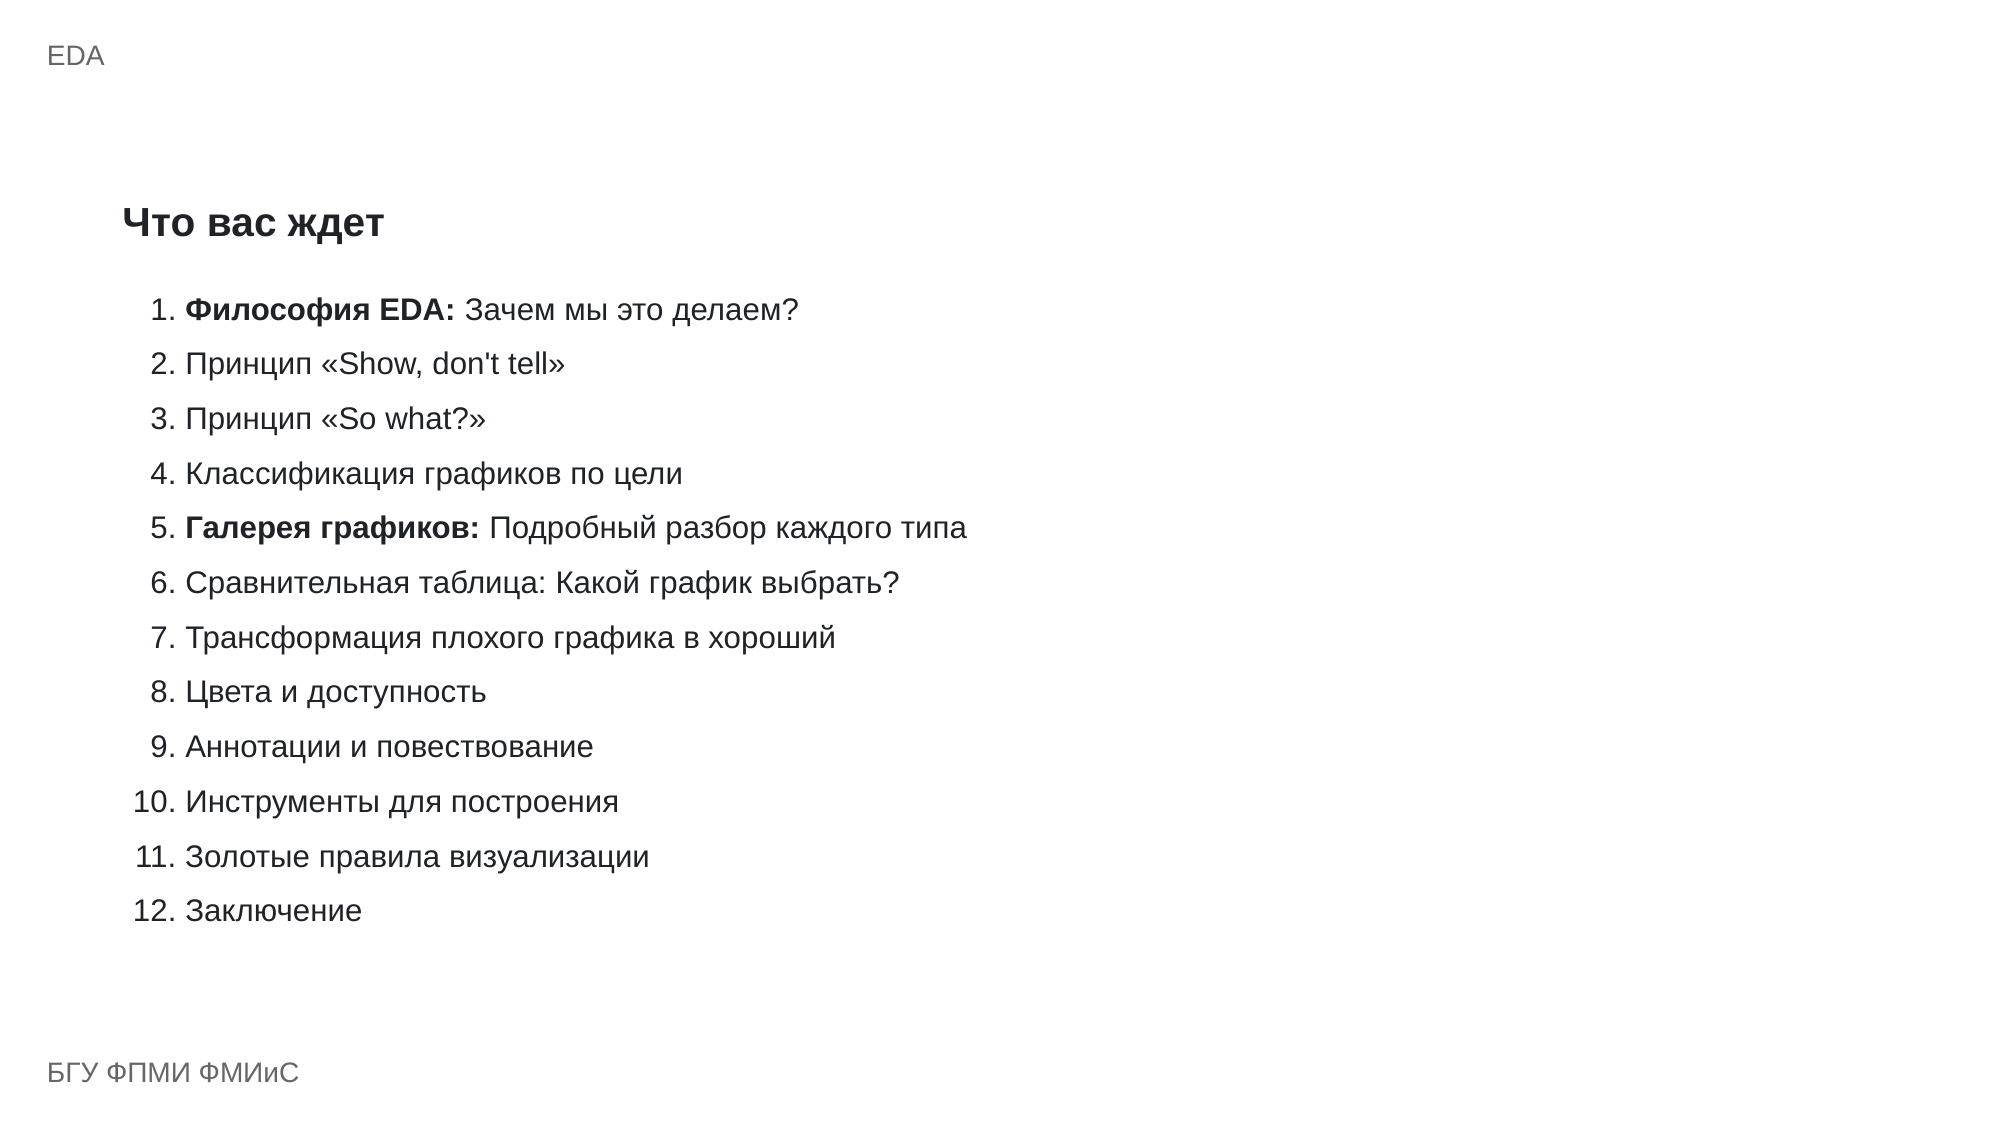

EDA
Что вас ждет
1. Философия EDA: Зачем мы это делаем?
2. Принцип «Show, don't tell»
3. Принцип «So what?»
4. Классификация графиков по цели
5. Галерея графиков: Подробный разбор каждого типа
6. Сравнительная таблица: Какой график выбрать?
7. Трансформация плохого графика в хороший
8. Цвета и доступность
9. Аннотации и повествование
10. Инструменты для построения
11. Золотые правила визуализации
12. Заключение
БГУ ФПМИ ФМИиС